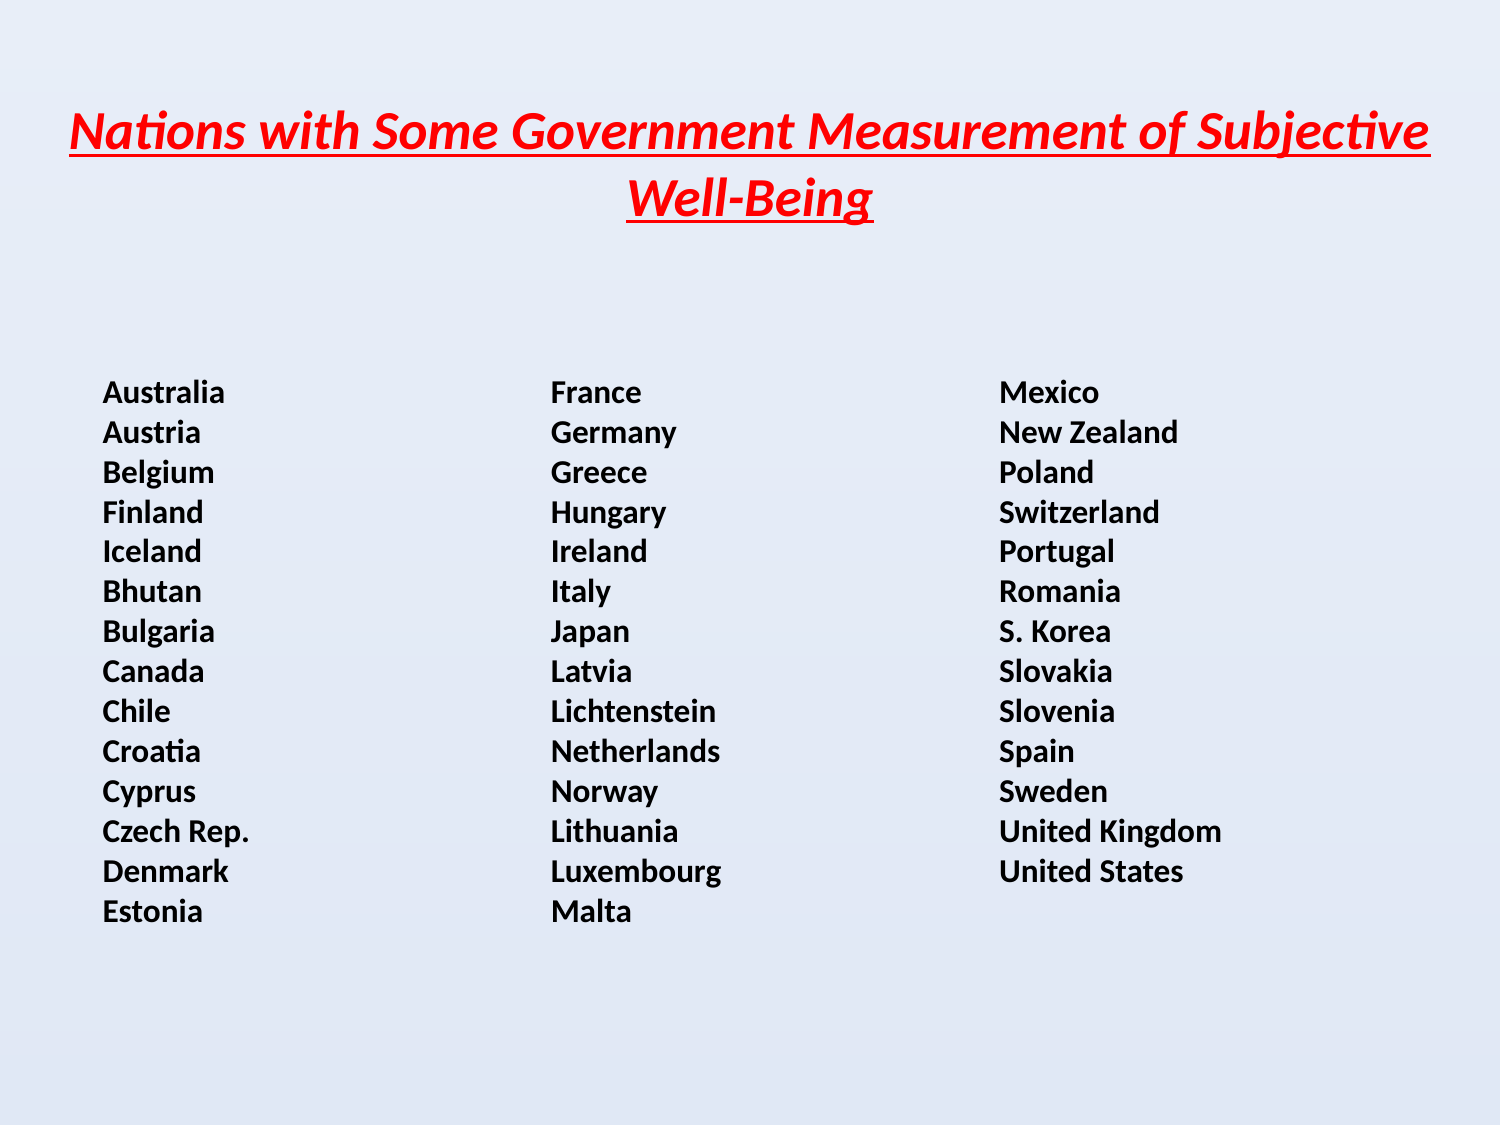

# Nations with Some Government Measurement of Subjective Well-Being
Australia
Austria
Belgium
Finland
Iceland
Bhutan
Bulgaria
Canada
Chile
Croatia
Cyprus
Czech Rep.
Denmark
Estonia

France
Germany
Greece
Hungary
Ireland
Italy
Japan
Latvia
Lichtenstein
Netherlands
Norway
Lithuania
Luxembourg
Malta

Mexico
New Zealand
Poland
Switzerland
Portugal
Romania
S. Korea
Slovakia
Slovenia
Spain
Sweden
United Kingdom
United States